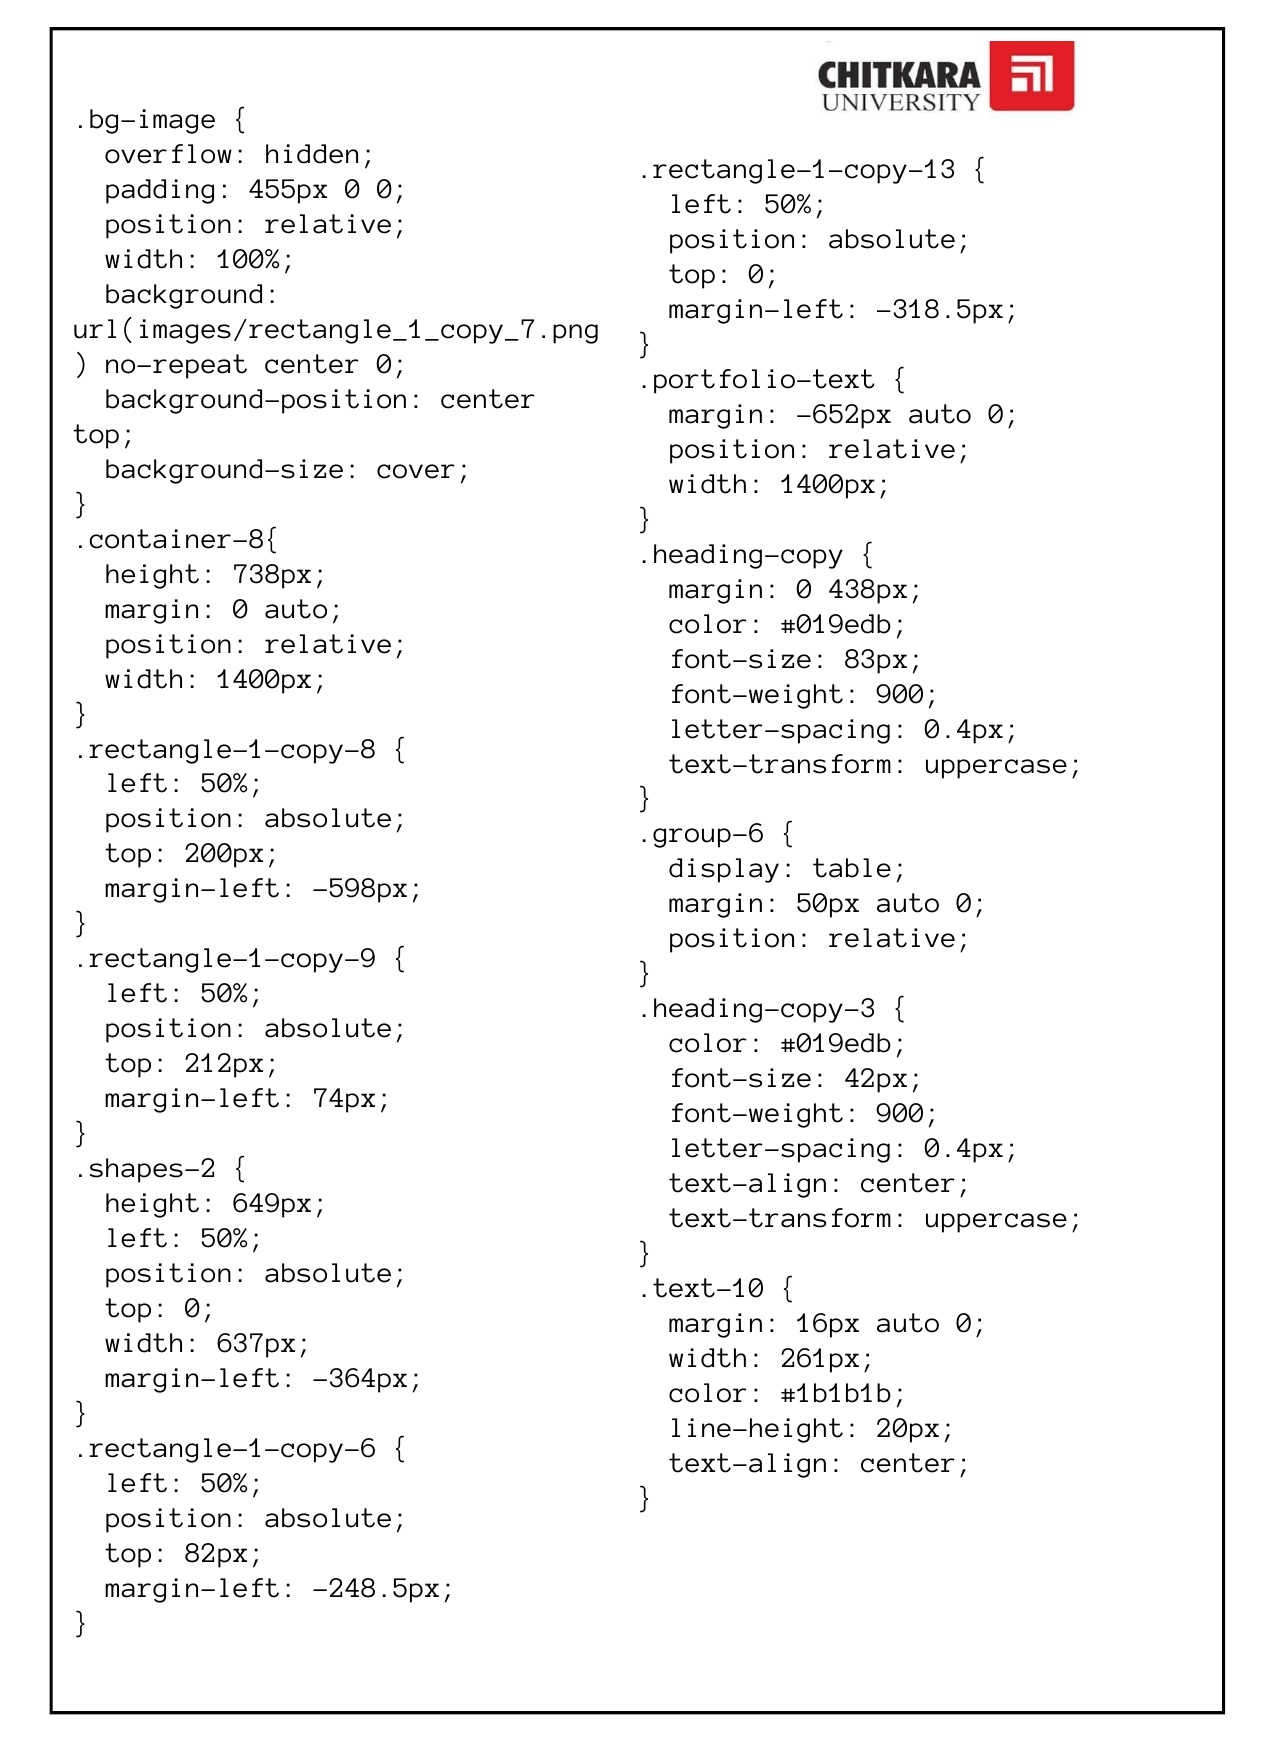

.bg-image {
  overflow: hidden;
  padding: 455px 0 0;
  position: relative;
  width: 100%;
  background: url(images/rectangle_1_copy_7.png) no-repeat center 0;
  background-position: center top;
  background-size: cover;
}
.container-8{
  height: 738px;
  margin: 0 auto;
  position: relative;
  width: 1400px;
}
.rectangle-1-copy-8 {
  left: 50%;
  position: absolute;
  top: 200px;
  margin-left: -598px;
}
.rectangle-1-copy-9 {
  left: 50%;
  position: absolute;
  top: 212px;
  margin-left: 74px;
}
.shapes-2 {
  height: 649px;
  left: 50%;
  position: absolute;
  top: 0;
  width: 637px;
  margin-left: -364px;
}
.rectangle-1-copy-6 {
  left: 50%;
  position: absolute;
  top: 82px;
  margin-left: -248.5px;
}

.rectangle-1-copy-13 {
  left: 50%;
  position: absolute;
  top: 0;
  margin-left: -318.5px;
}
.portfolio-text {
  margin: -652px auto 0;
  position: relative;
  width: 1400px;
}
.heading-copy {
  margin: 0 438px;
  color: #019edb;
  font-size: 83px;
  font-weight: 900;
  letter-spacing: 0.4px;
  text-transform: uppercase;
}
.group-6 {
  display: table;
  margin: 50px auto 0;
  position: relative;
}
.heading-copy-3 {
  color: #019edb;
  font-size: 42px;
  font-weight: 900;
  letter-spacing: 0.4px;
  text-align: center;
  text-transform: uppercase;
}
.text-10 {
  margin: 16px auto 0;
  width: 261px;
  color: #1b1b1b;
  line-height: 20px;
  text-align: center;
}